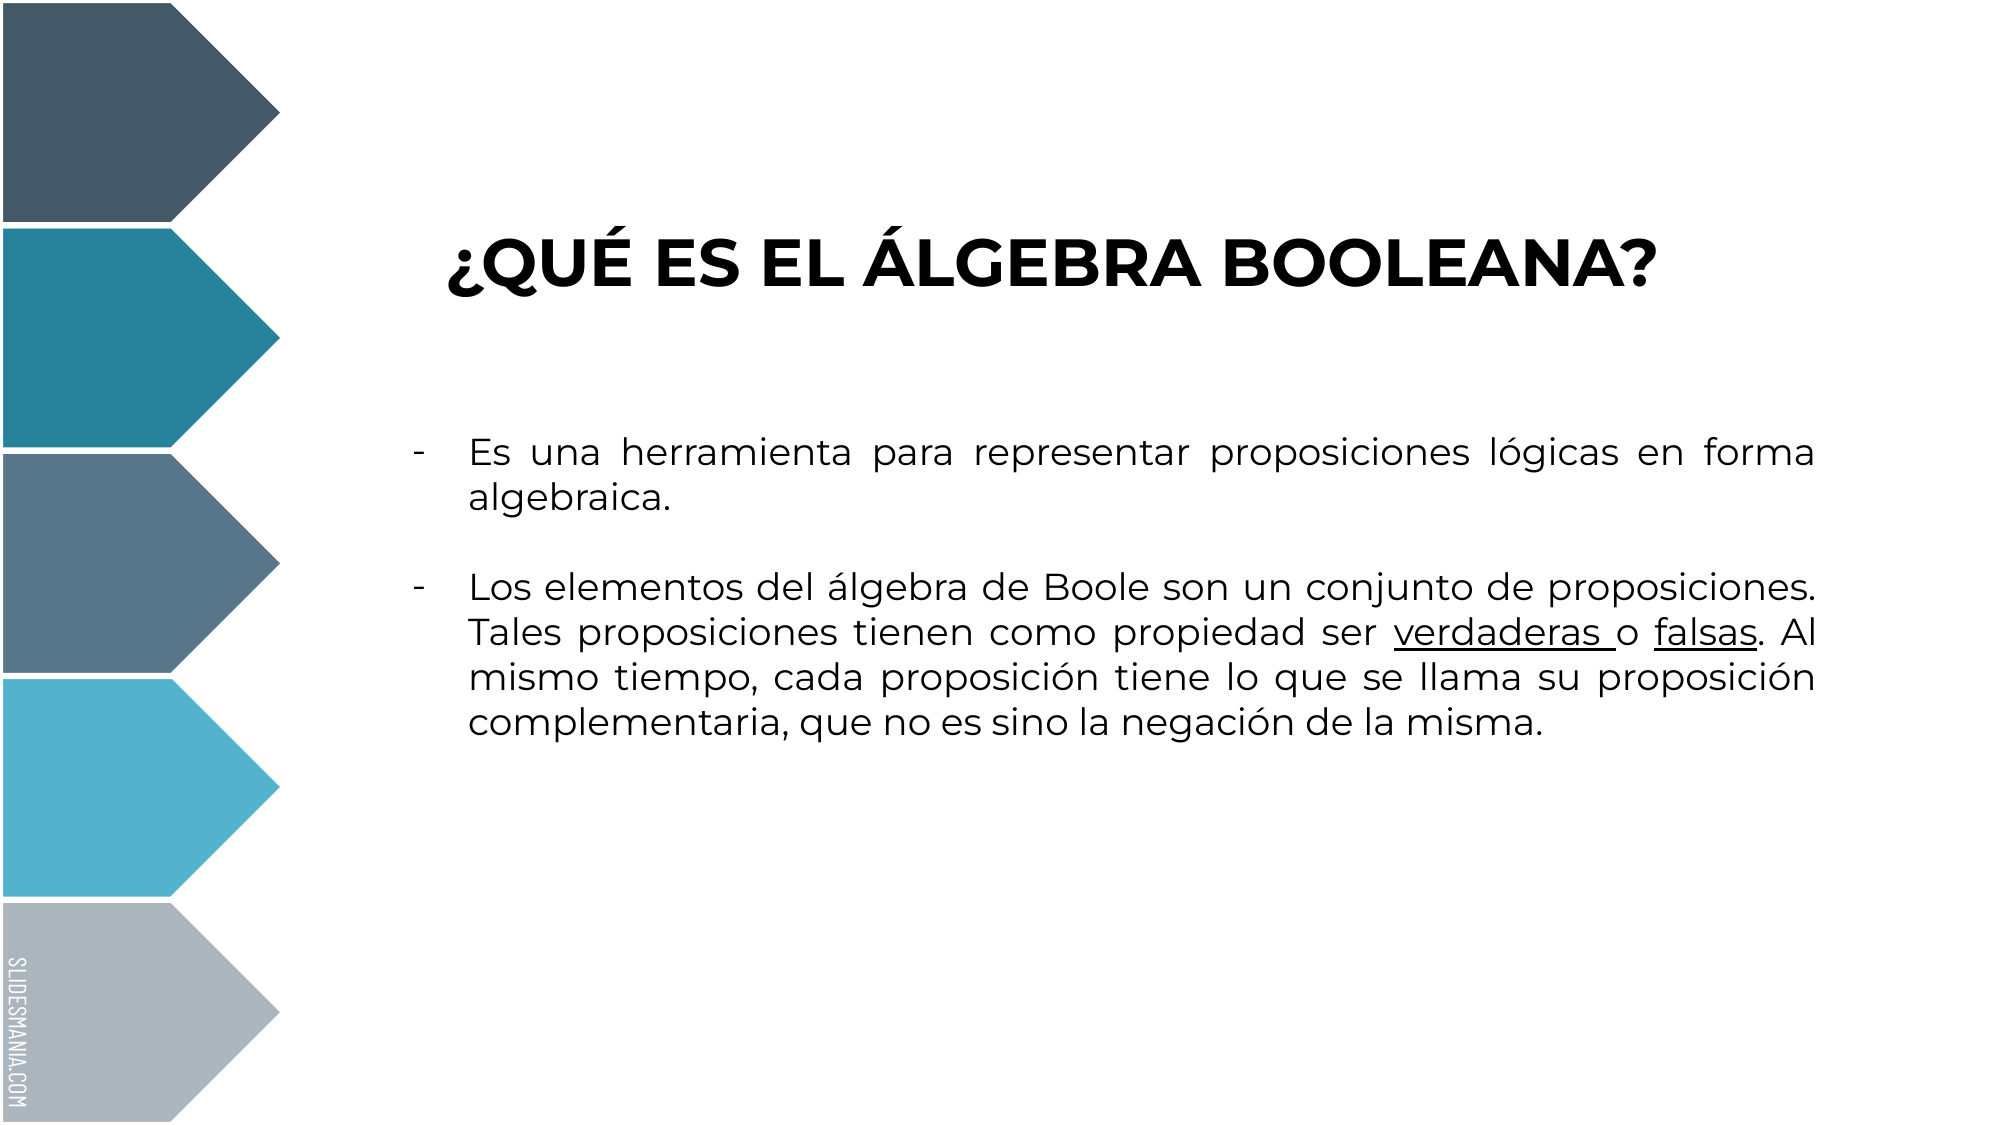

¿QUÉ ES EL ÁLGEBRA BOOLEANA?
Es una herramienta para representar proposiciones lógicas en forma algebraica.

Los elementos del álgebra de Boole son un conjunto de proposiciones. Tales proposiciones tienen como propiedad ser verdaderas o falsas. Al mismo tiempo, cada proposición tiene lo que se llama su proposición complementaria, que no es sino la negación de la misma.